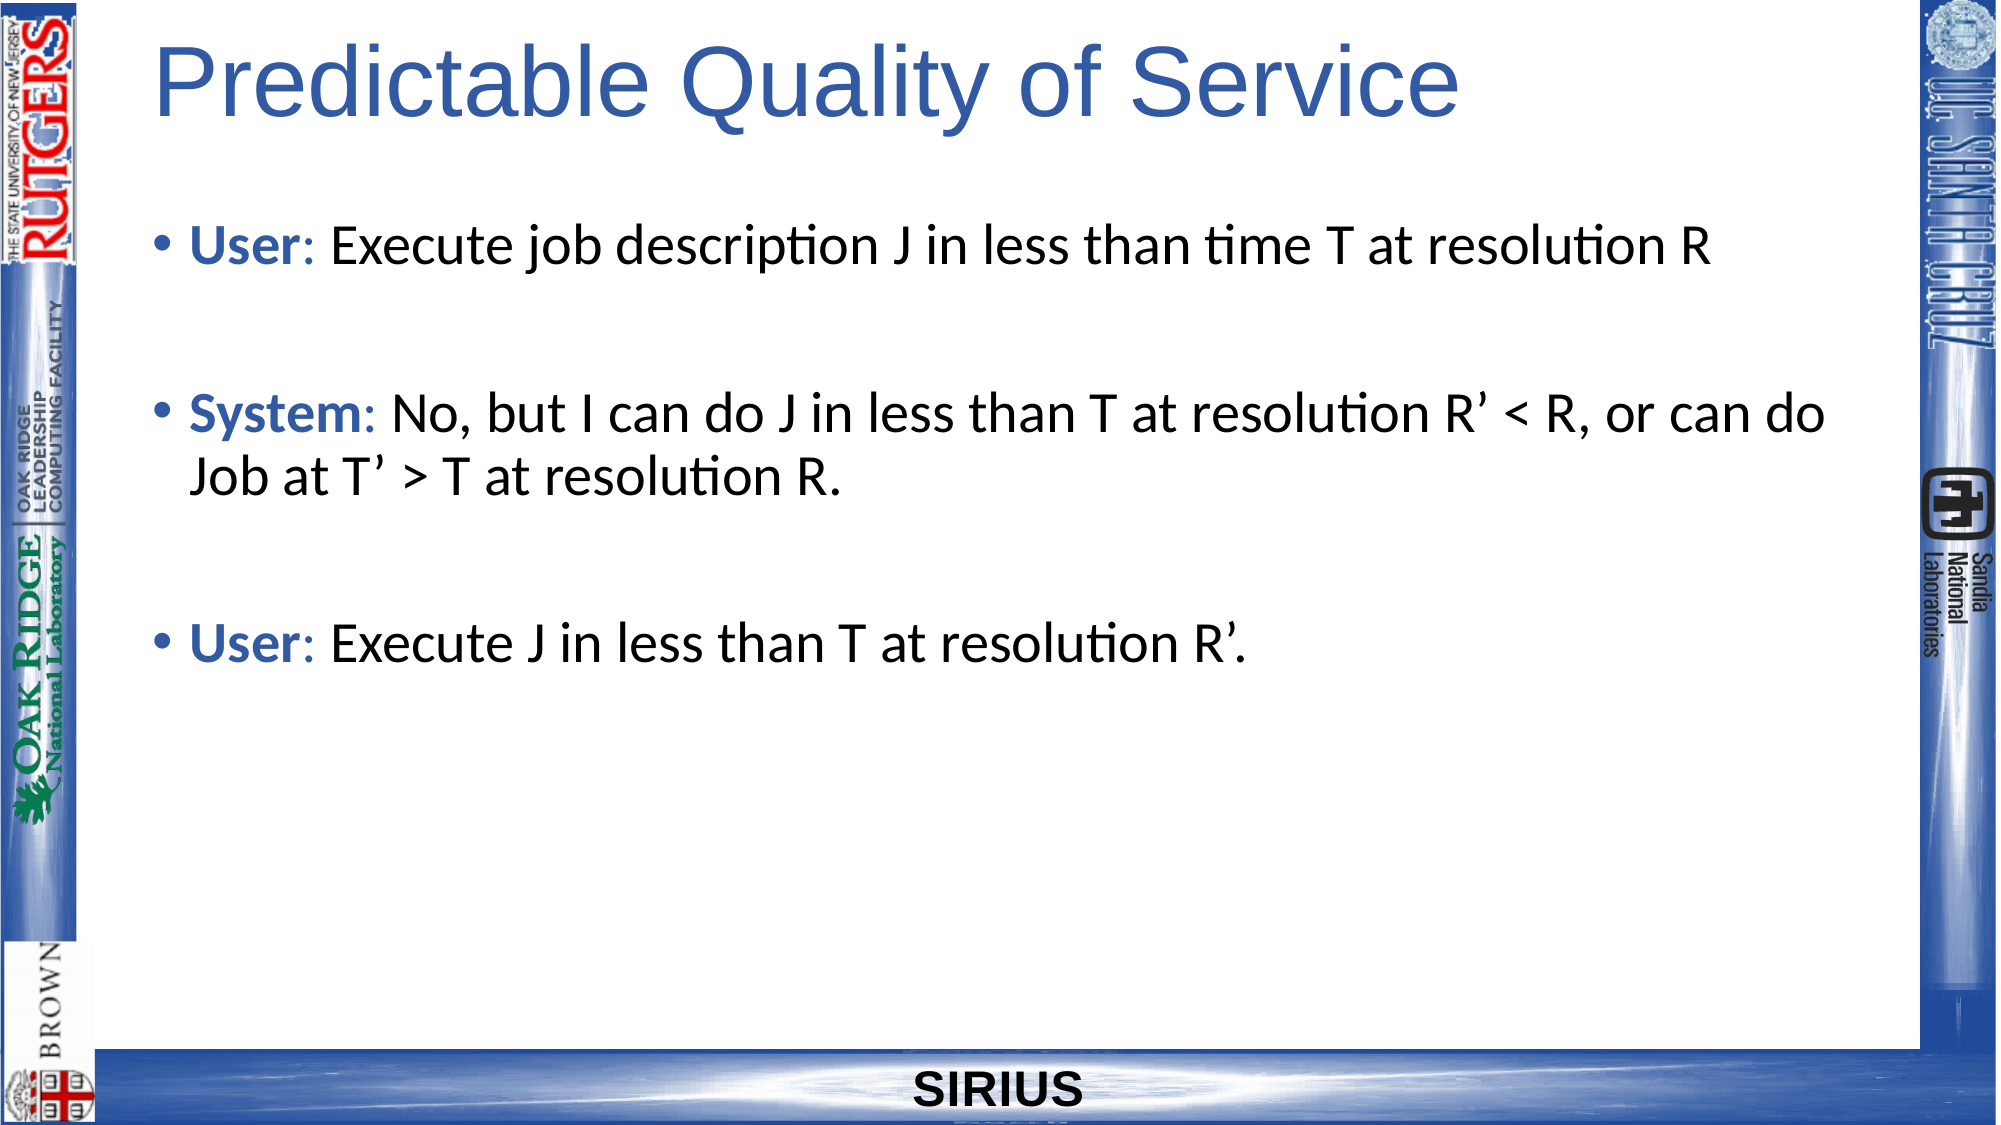

# Predictable Quality of Service
User: Execute job description J in less than time T at resolution R

System: No, but I can do J in less than T at resolution R’ < R, or can do Job at T’ > T at resolution R.

User: Execute J in less than T at resolution R’.